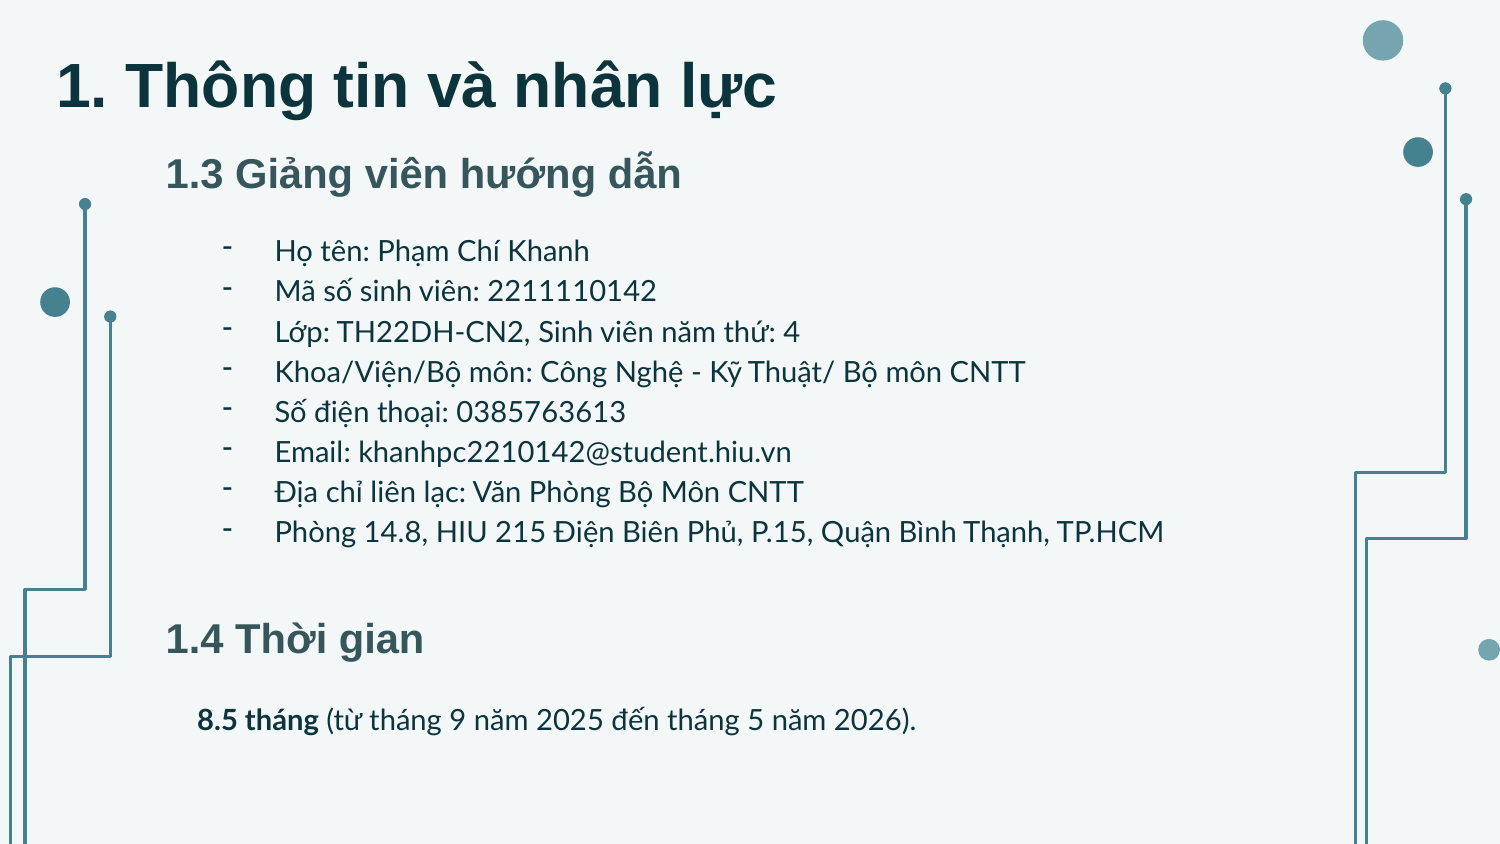

# 1. Thông tin và nhân lực
1.3 Giảng viên hướng dẫn
Họ tên: Phạm Chí Khanh
Mã số sinh viên: 2211110142
Lớp: TH22DH-CN2, Sinh viên năm thứ: 4
Khoa/Viện/Bộ môn: Công Nghệ - Kỹ Thuật/ Bộ môn CNTT
Số điện thoại: 0385763613
Email: khanhpc2210142@student.hiu.vn
Địa chỉ liên lạc: Văn Phòng Bộ Môn CNTT
Phòng 14.8, HIU 215 Điện Biên Phủ, P.15, Quận Bình Thạnh, TP.HCM
1.4 Thời gian
8.5 tháng (từ tháng 9 năm 2025 đến tháng 5 năm 2026).